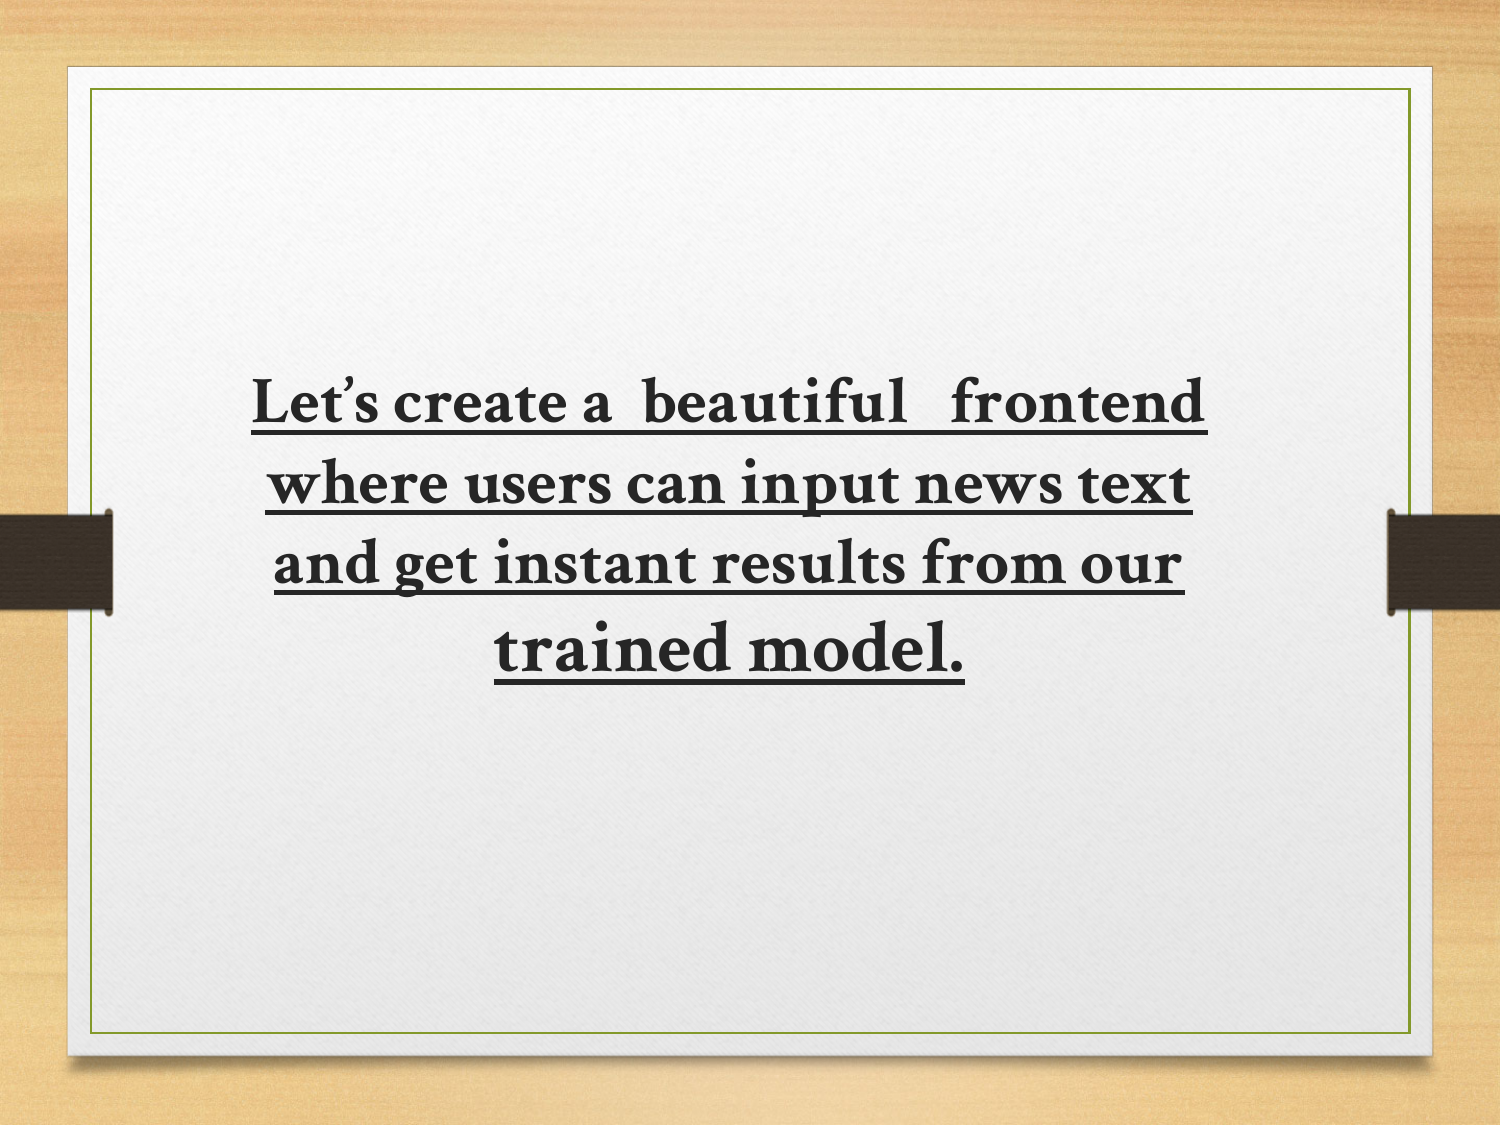

# Let’s create a  beautiful   frontend where users can input news text and get instant results from our trained model.